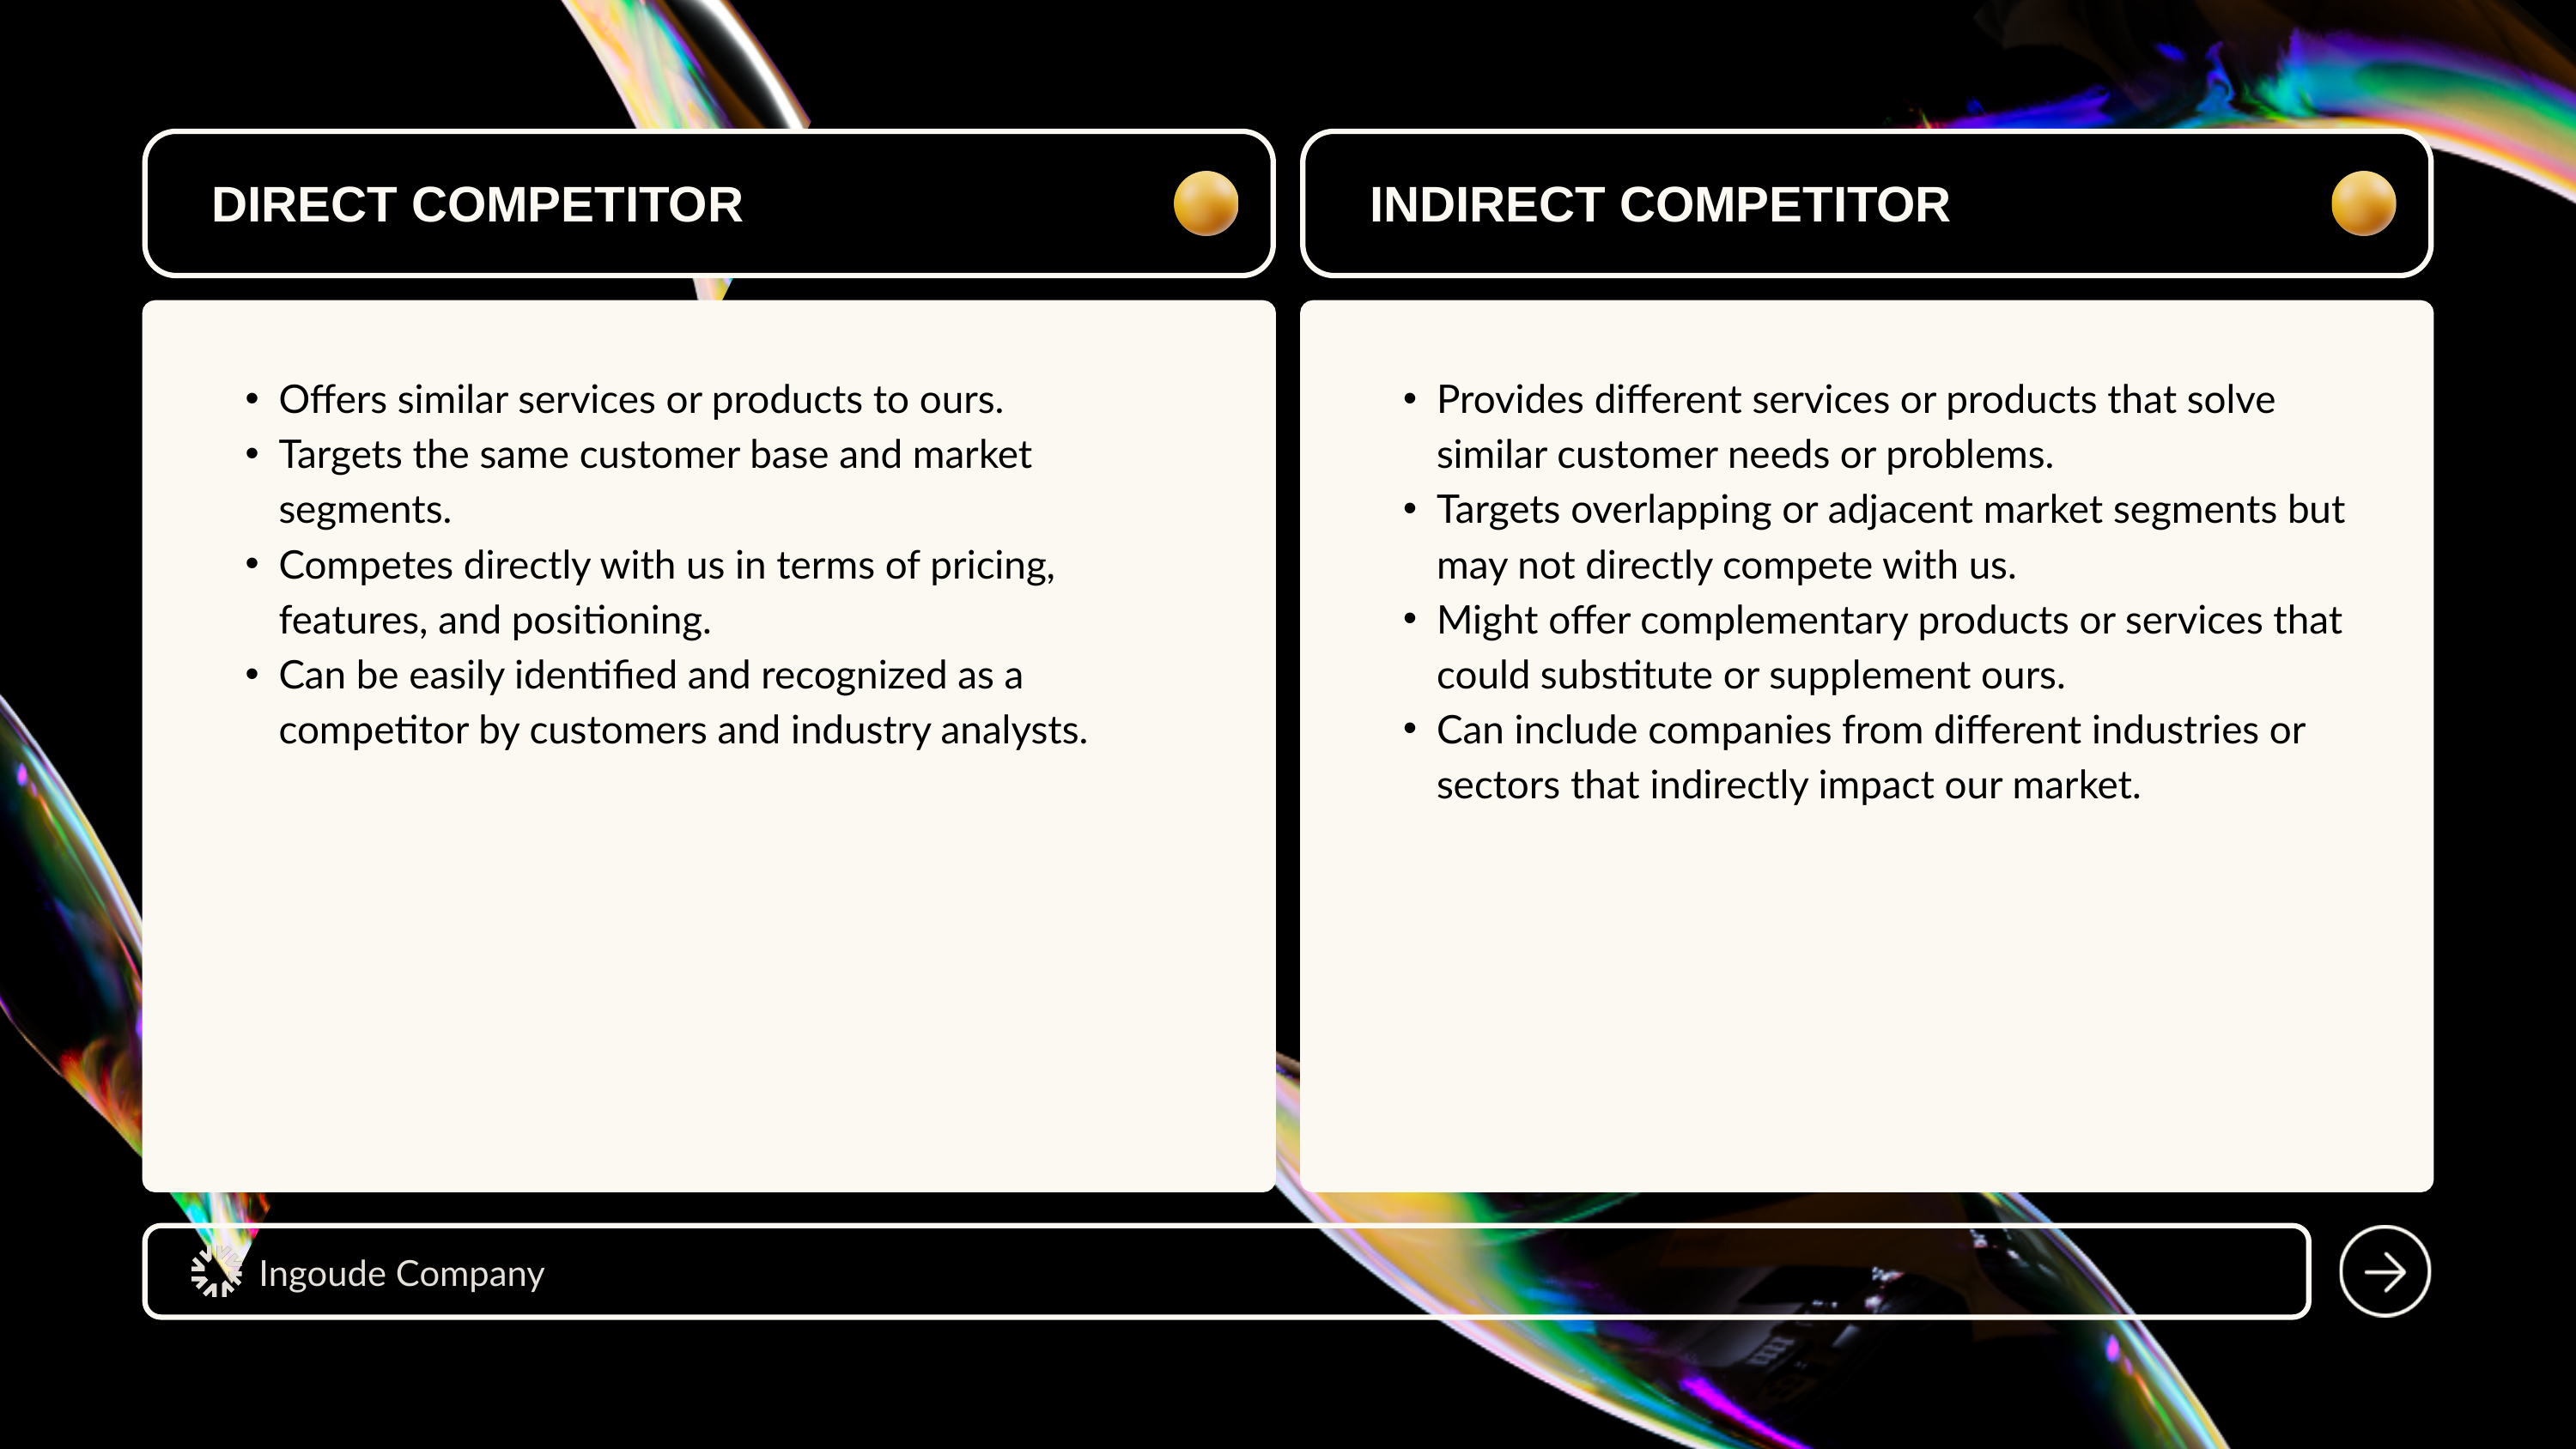

DIRECT COMPETITOR
INDIRECT COMPETITOR

Offers similar services or products to ours.
Targets the same customer base and market segments.
Competes directly with us in terms of pricing, features, and positioning.
Can be easily identified and recognized as a competitor by customers and industry analysts.
Provides different services or products that solve similar customer needs or problems.
Targets overlapping or adjacent market segments but may not directly compete with us.
Might offer complementary products or services that could substitute or supplement ours.
Can include companies from different industries or sectors that indirectly impact our market.

Ingoude Company